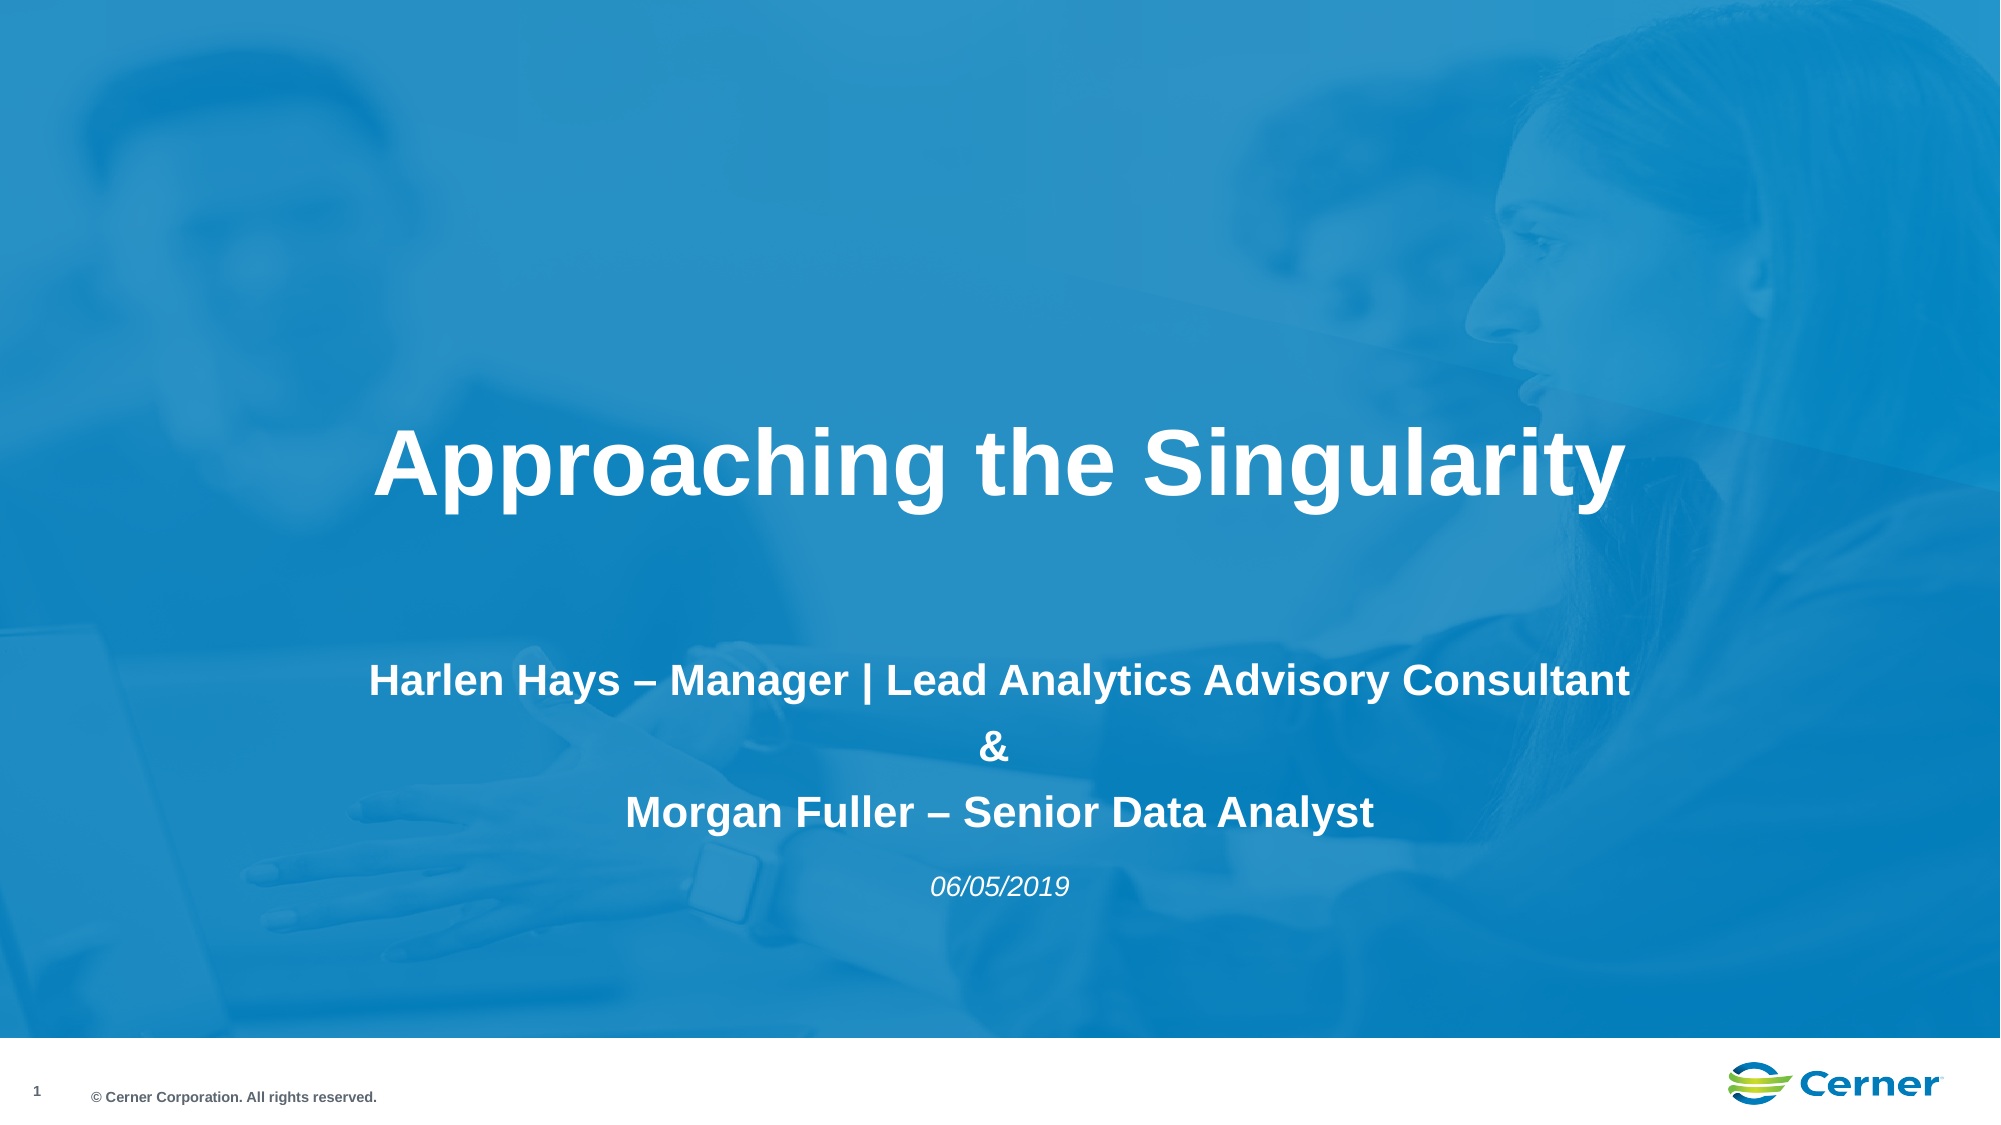

Approaching the Singularity
Harlen Hays – Manager | Lead Analytics Advisory Consultant
&
Morgan Fuller – Senior Data Analyst
06/05/2019